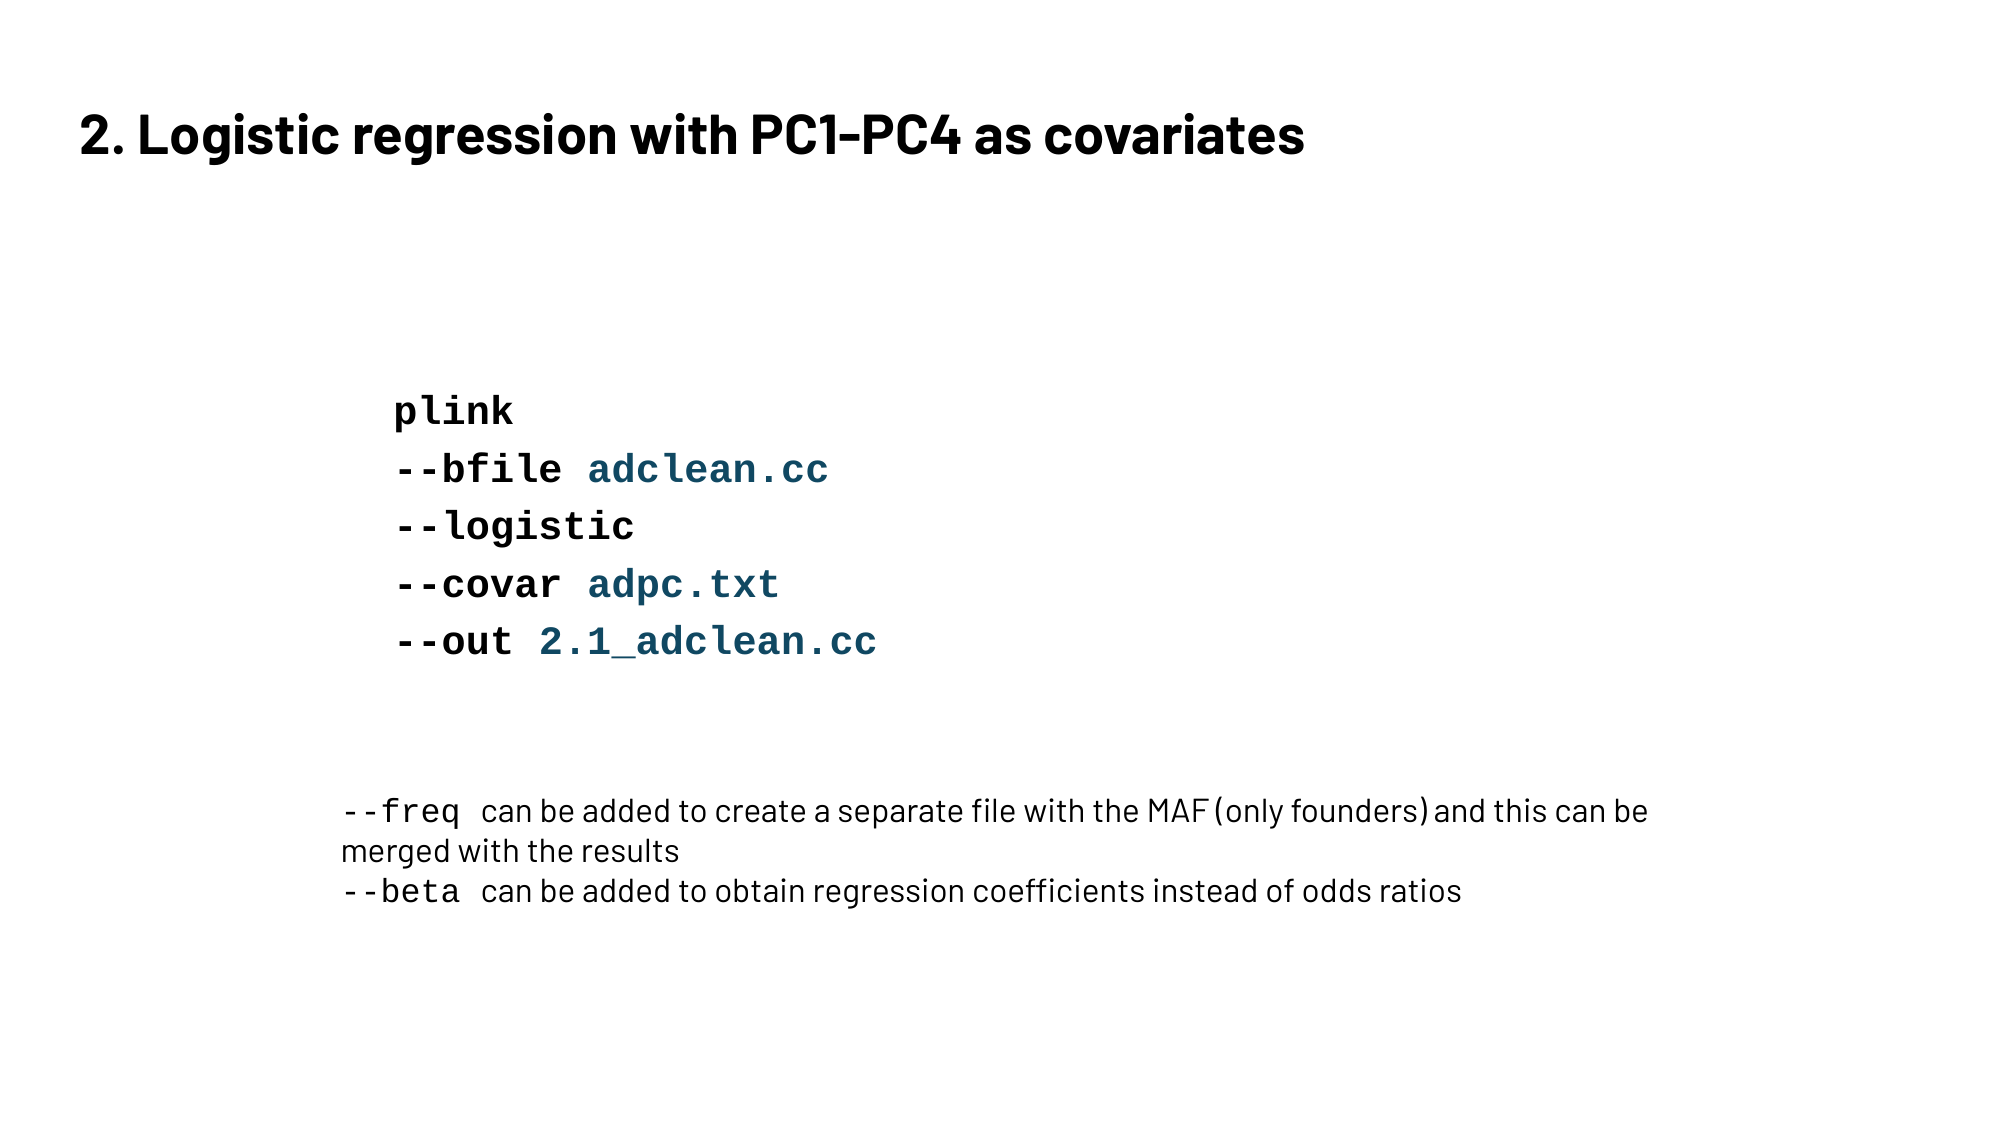

# 2. Logistic regression with PC1-PC4 as covariates

plink
--bfile adclean.cc
--logistic
--covar adpc.txt
--out 2.1_adclean.cc
--freq can be added to create a separate file with the MAF (only founders) and this can be merged with the results
--beta can be added to obtain regression coefficients instead of odds ratios